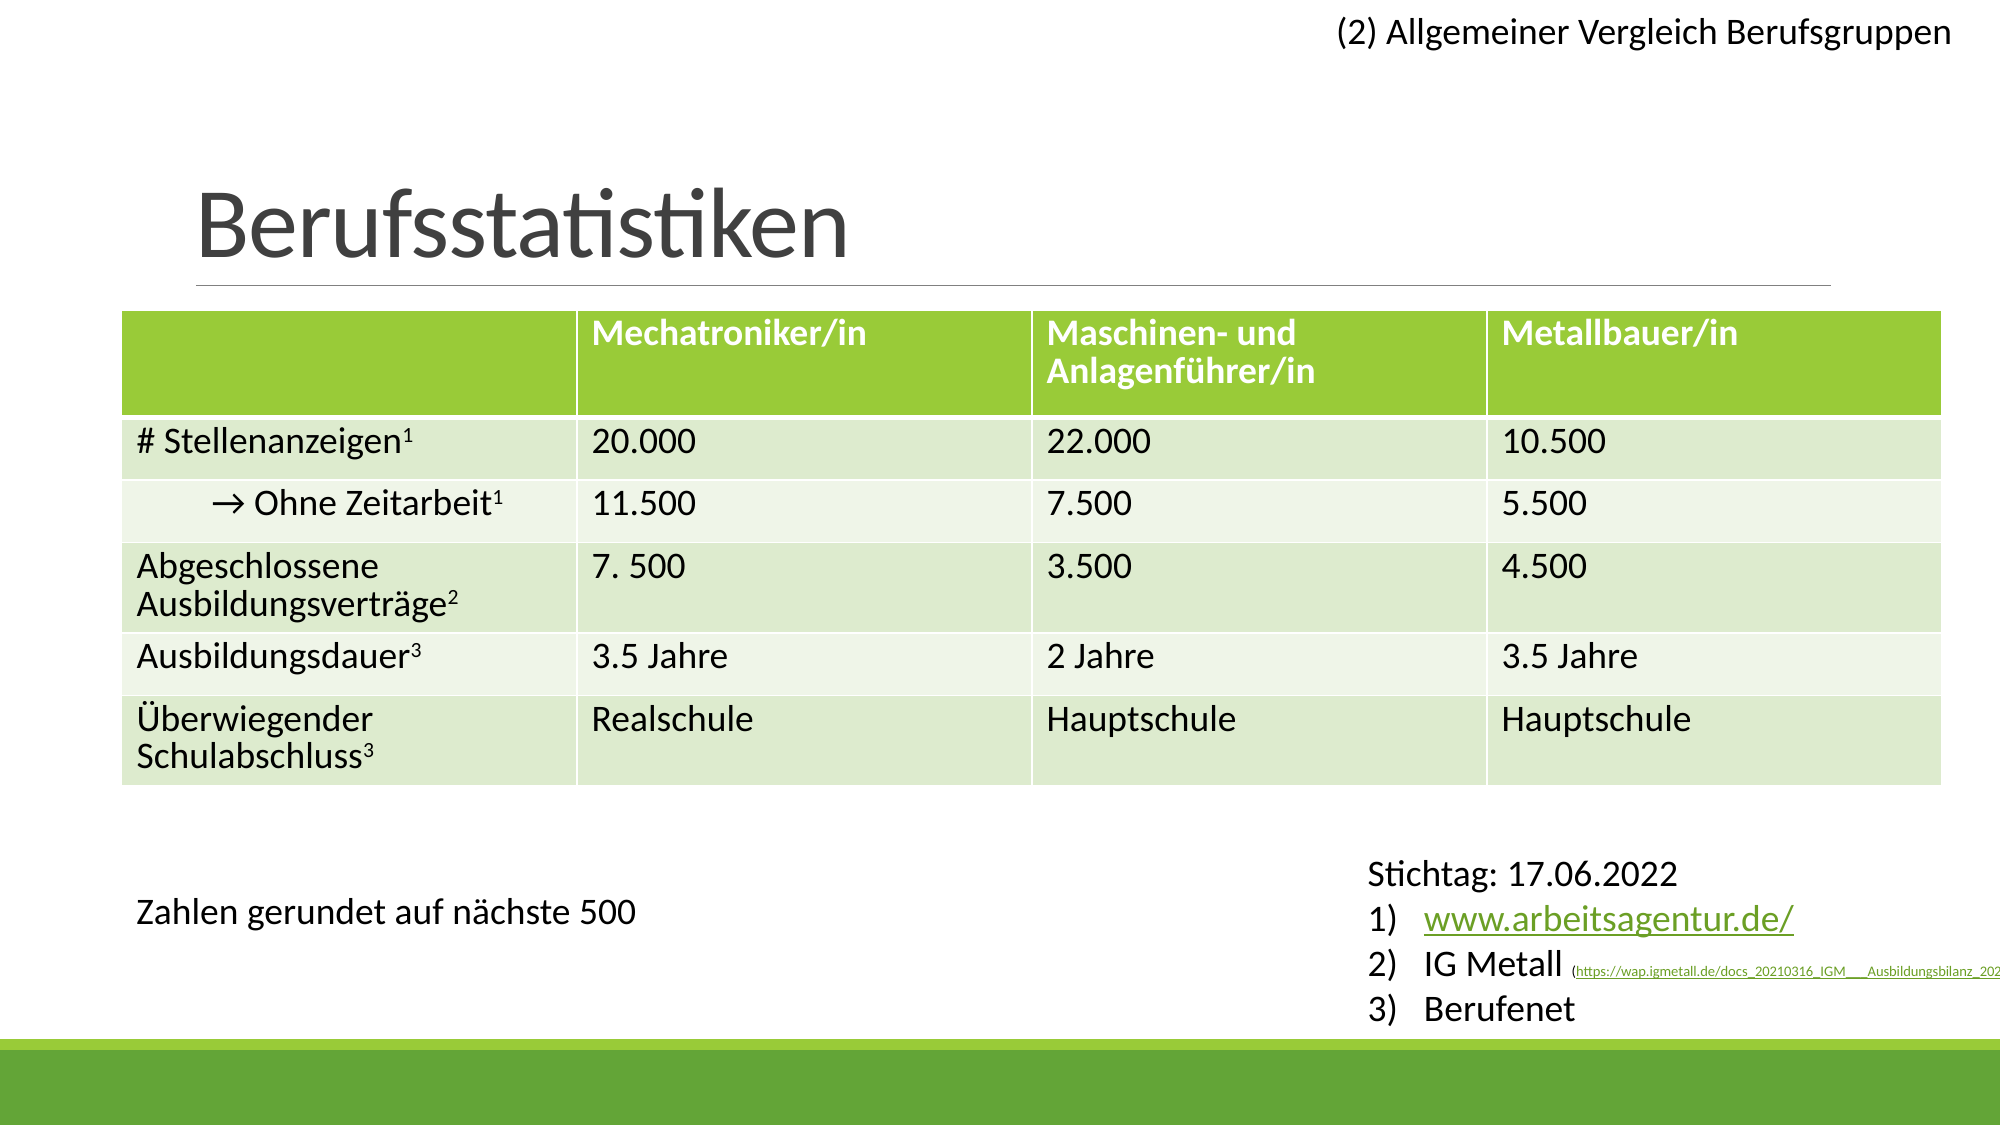

(2) Allgemeiner Vergleich Berufsgruppen
# Berufsstatistiken
|  | Mechatroniker/in | Maschinen- und Anlagenführer/in | Metallbauer/in |
| --- | --- | --- | --- |
| # Stellenanzeigen1 | 20.000 | 22.000 | 10.500 |
| → Ohne Zeitarbeit1 | 11.500 | 7.500 | 5.500 |
| Abgeschlossene Ausbildungsverträge2 | 7. 500 | 3.500 | 4.500 |
| Ausbildungsdauer3 | 3.5 Jahre | 2 Jahre | 3.5 Jahre |
| Überwiegender Schulabschluss3 | Realschule | Hauptschule | Hauptschule |
Stichtag: 17.06.2022
www.arbeitsagentur.de/
IG Metall (https://wap.igmetall.de/docs_20210316_IGM___Ausbildungsbilanz_2020_40cea7f9623dea3faaf9a870c41e5c217d5ef5da.pdf)
Berufenet
Zahlen gerundet auf nächste 500